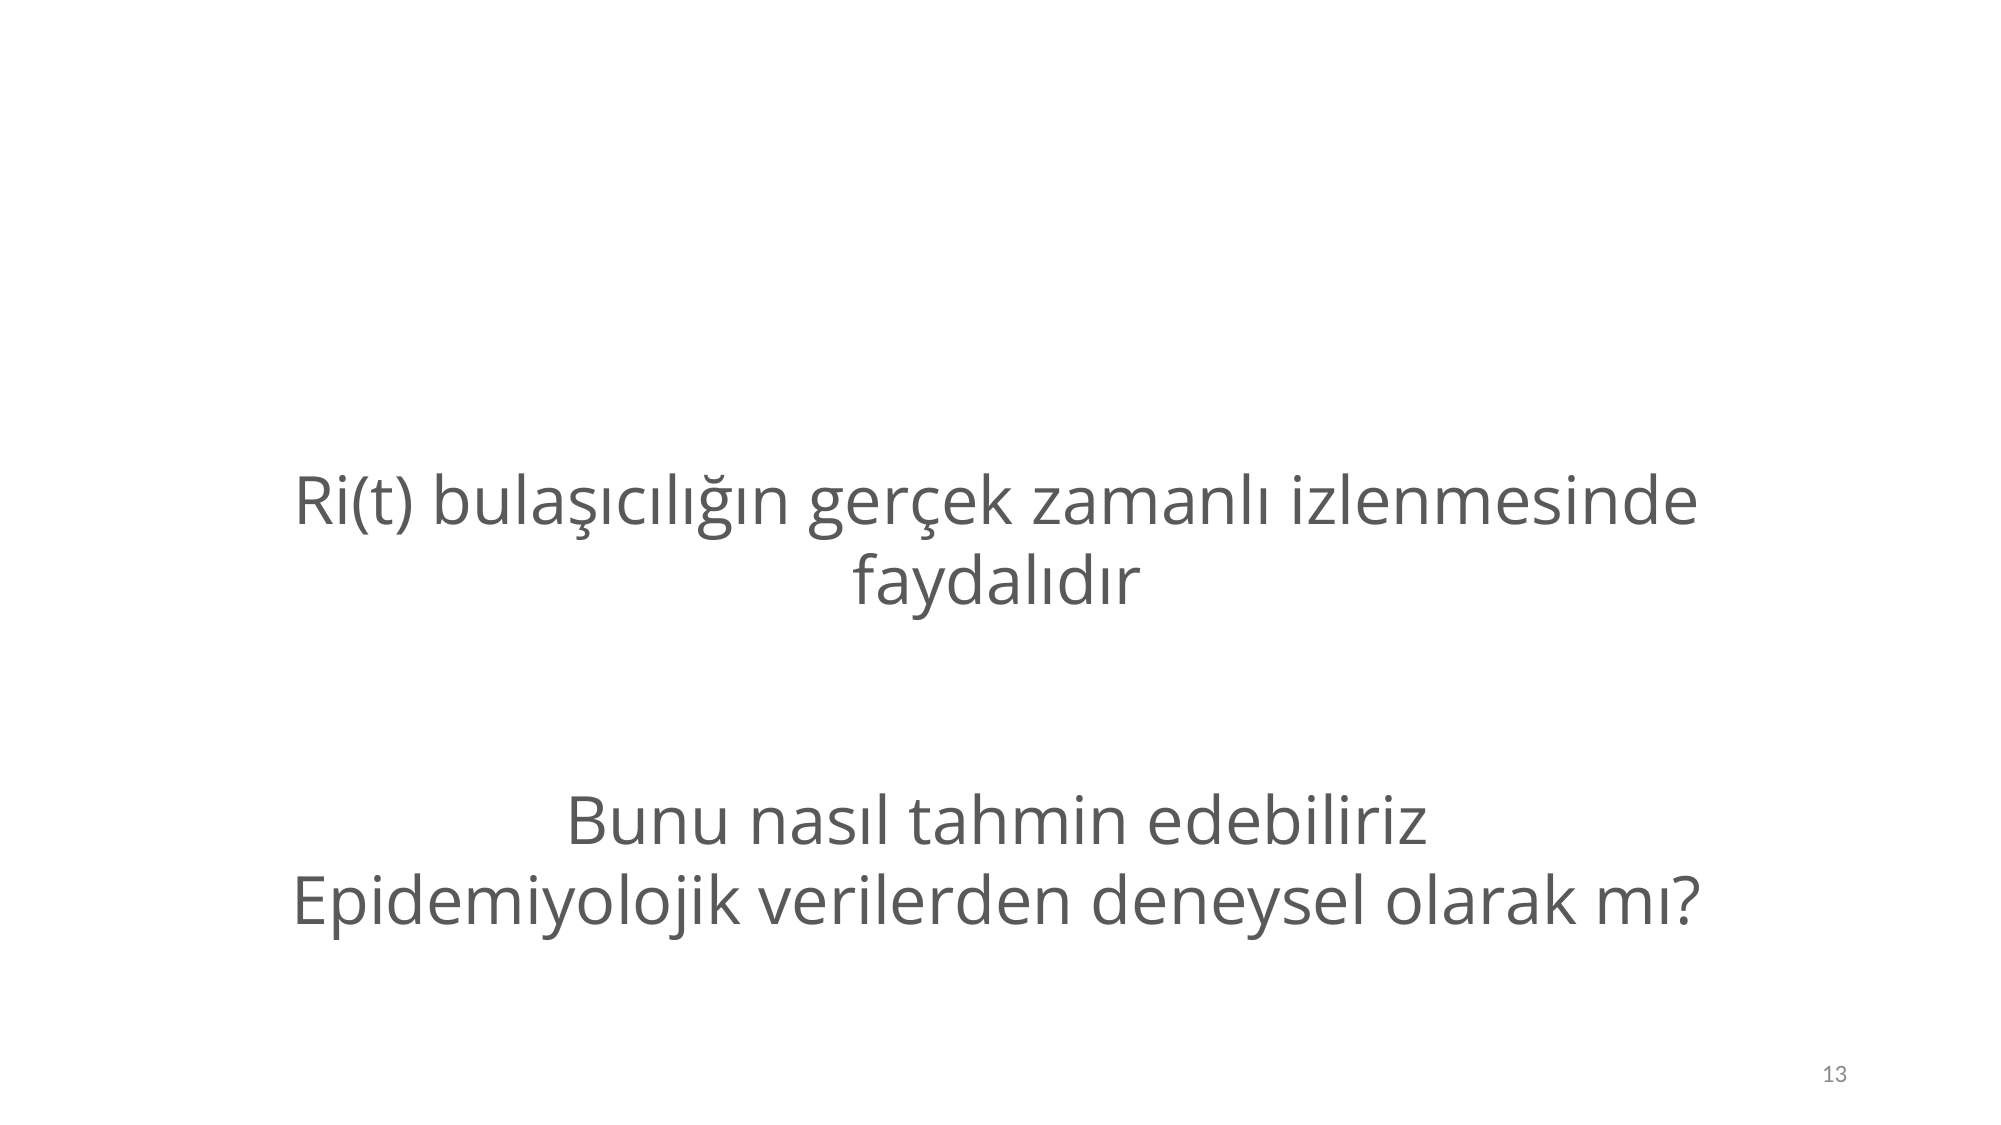

Ri(t) bulaşıcılığın gerçek zamanlı izlenmesinde faydalıdır

Bunu nasıl tahmin edebiliriz
Epidemiyolojik verilerden deneysel olarak mı?
13